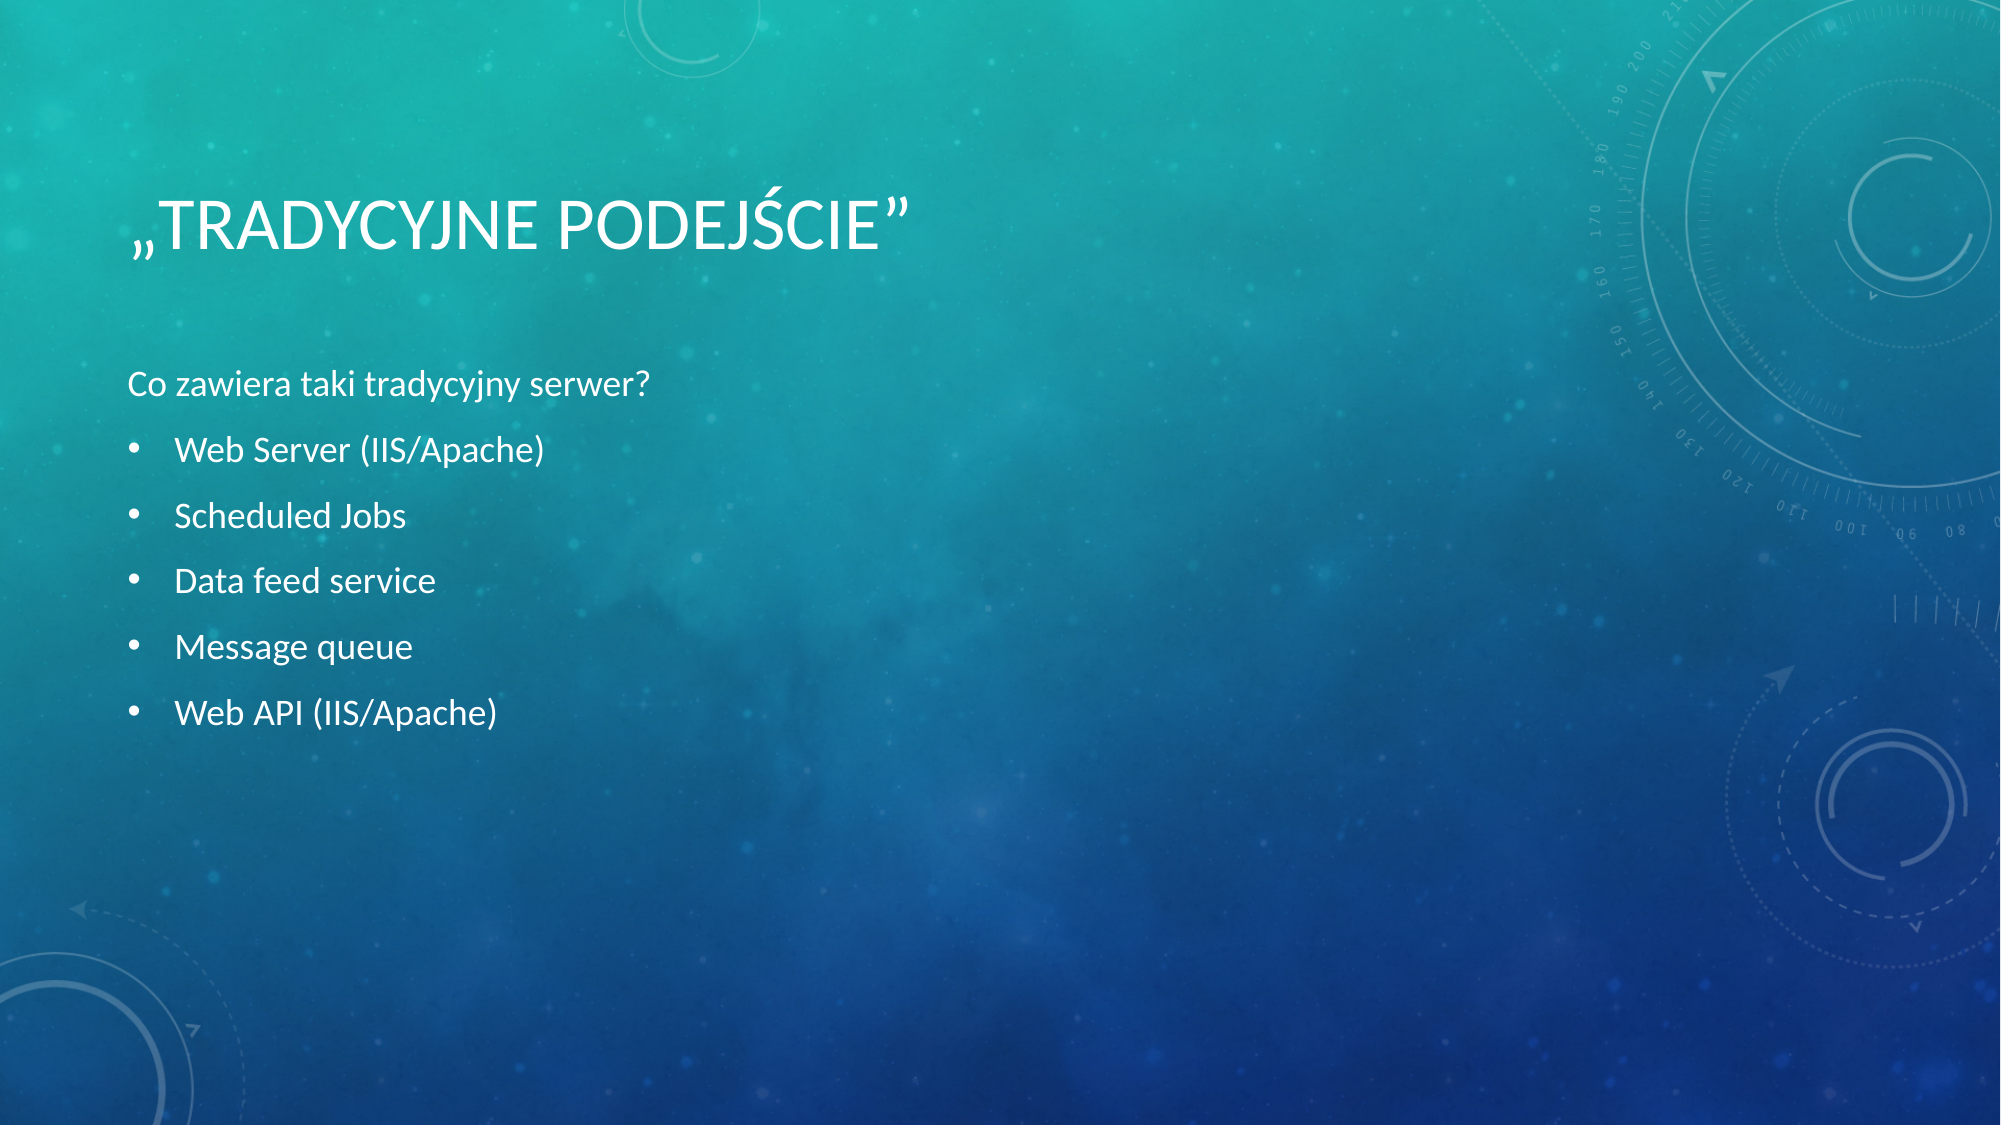

# „Tradycyjne podejście”
Co zawiera taki tradycyjny serwer?
Web Server (IIS/Apache)
Scheduled Jobs
Data feed service
Message queue
Web API (IIS/Apache)